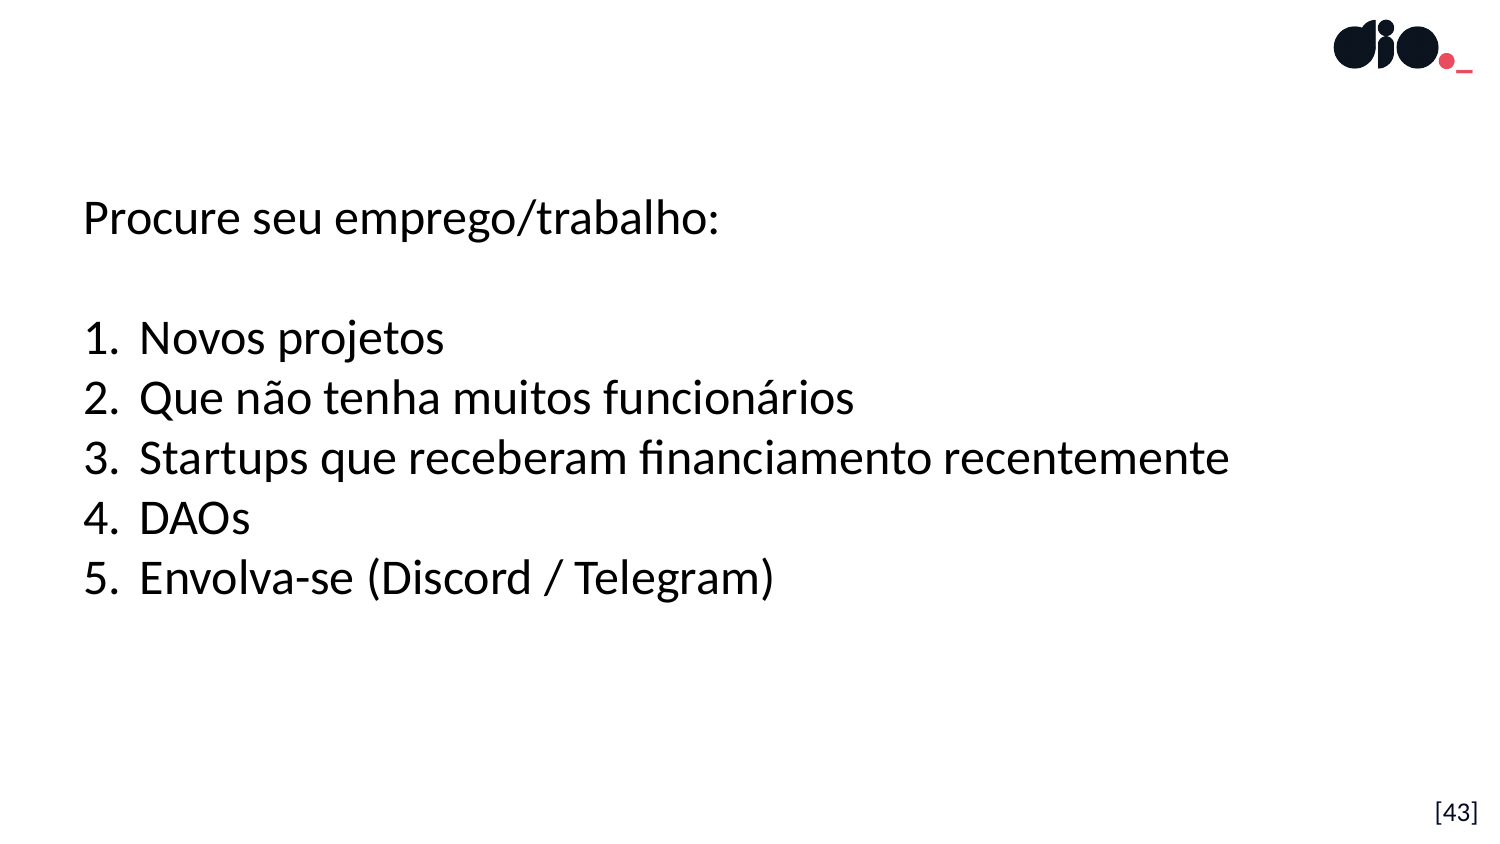

Procure seu emprego/trabalho:

Novos projetos
Que não tenha muitos funcionários
Startups que receberam financiamento recentemente
DAOs
Envolva-se (Discord / Telegram)

[43]